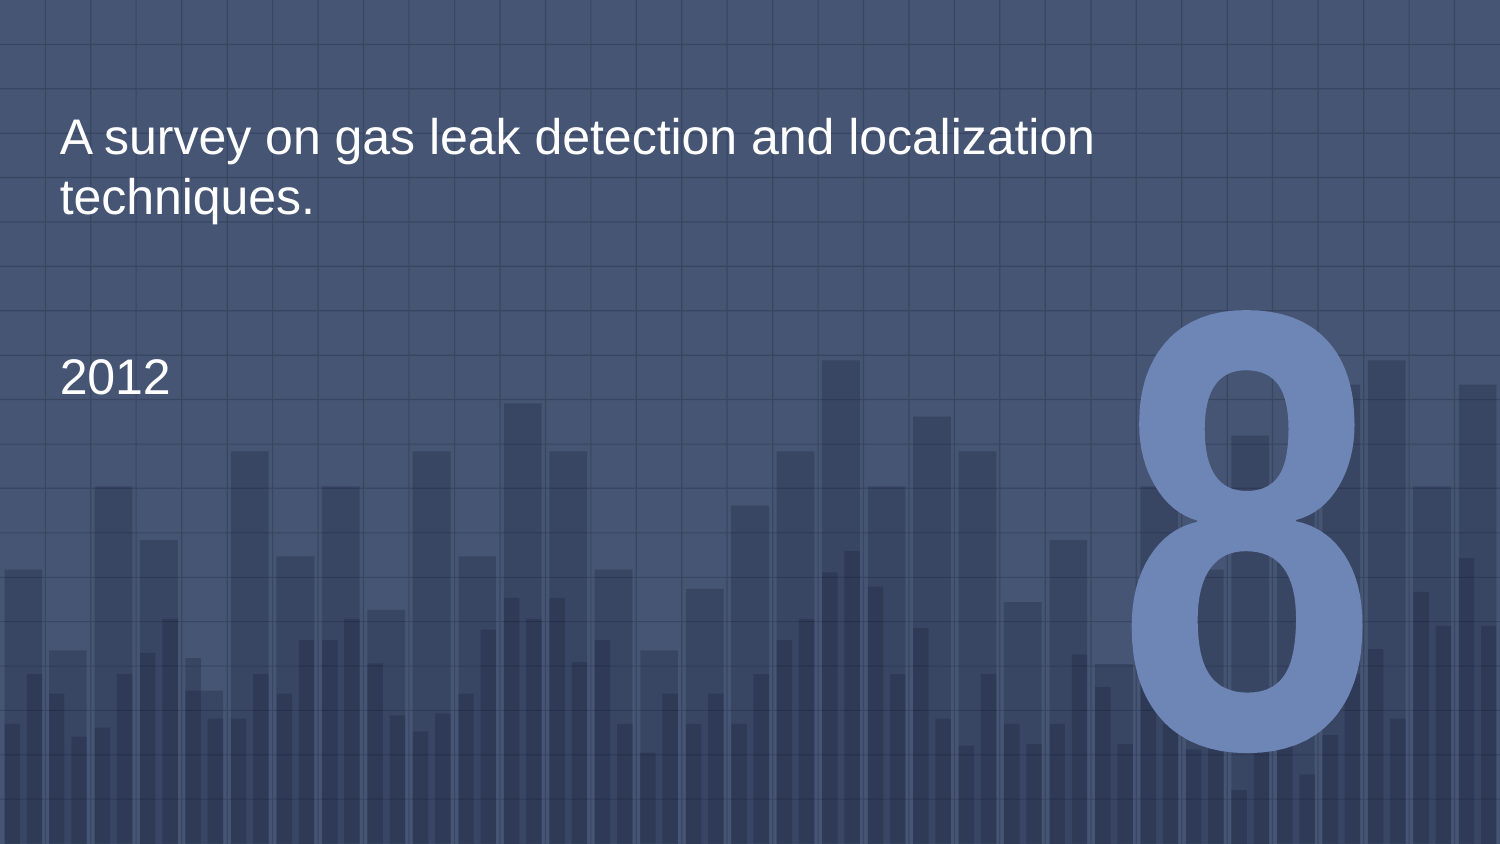

# A survey on gas leak detection and localization techniques. 2012
8